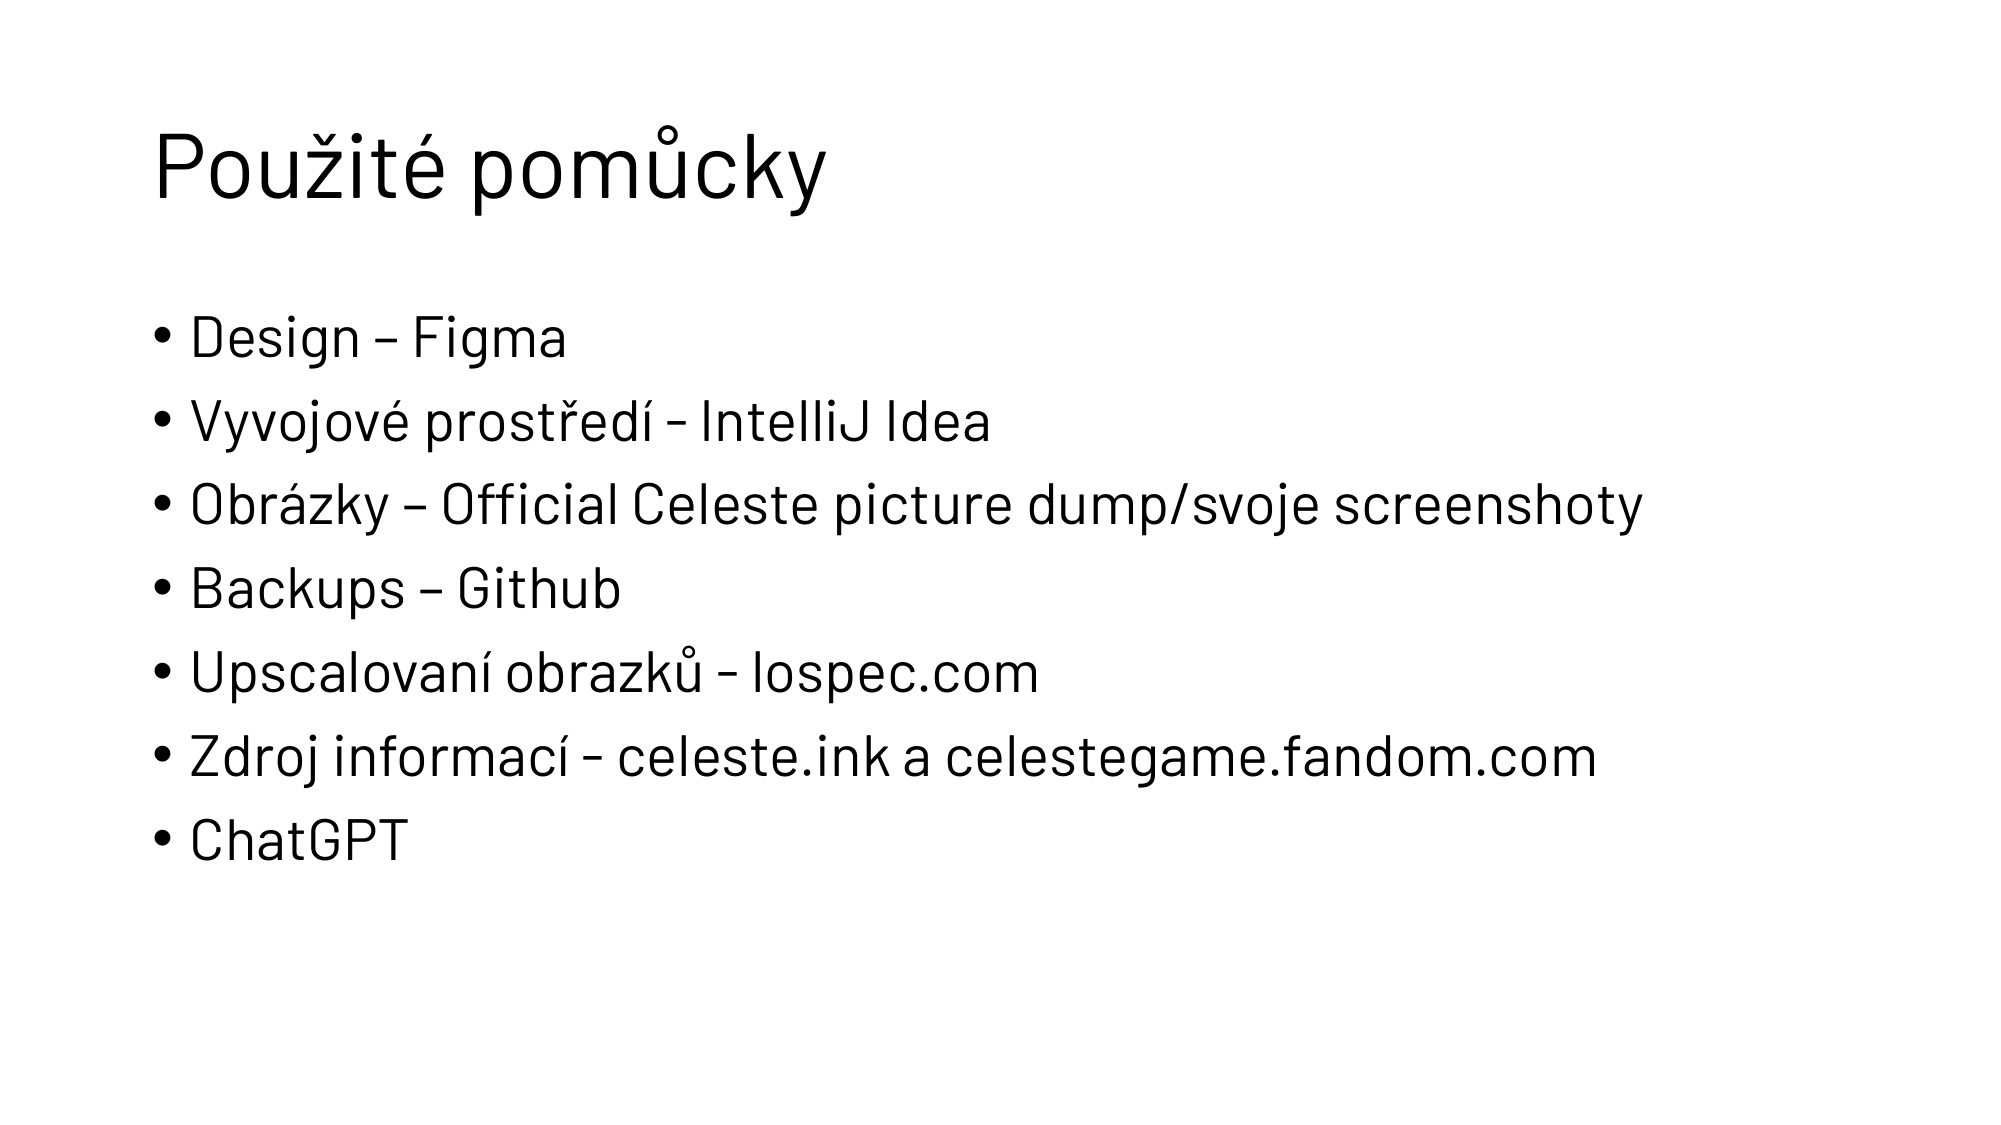

# Použité pomůcky
Design – Figma
Vyvojové prostředí - IntelliJ Idea
Obrázky – Official Celeste picture dump/svoje screenshoty
Backups – Github
Upscalovaní obrazků - lospec.com
Zdroj informací - celeste.ink a celestegame.fandom.com
ChatGPT